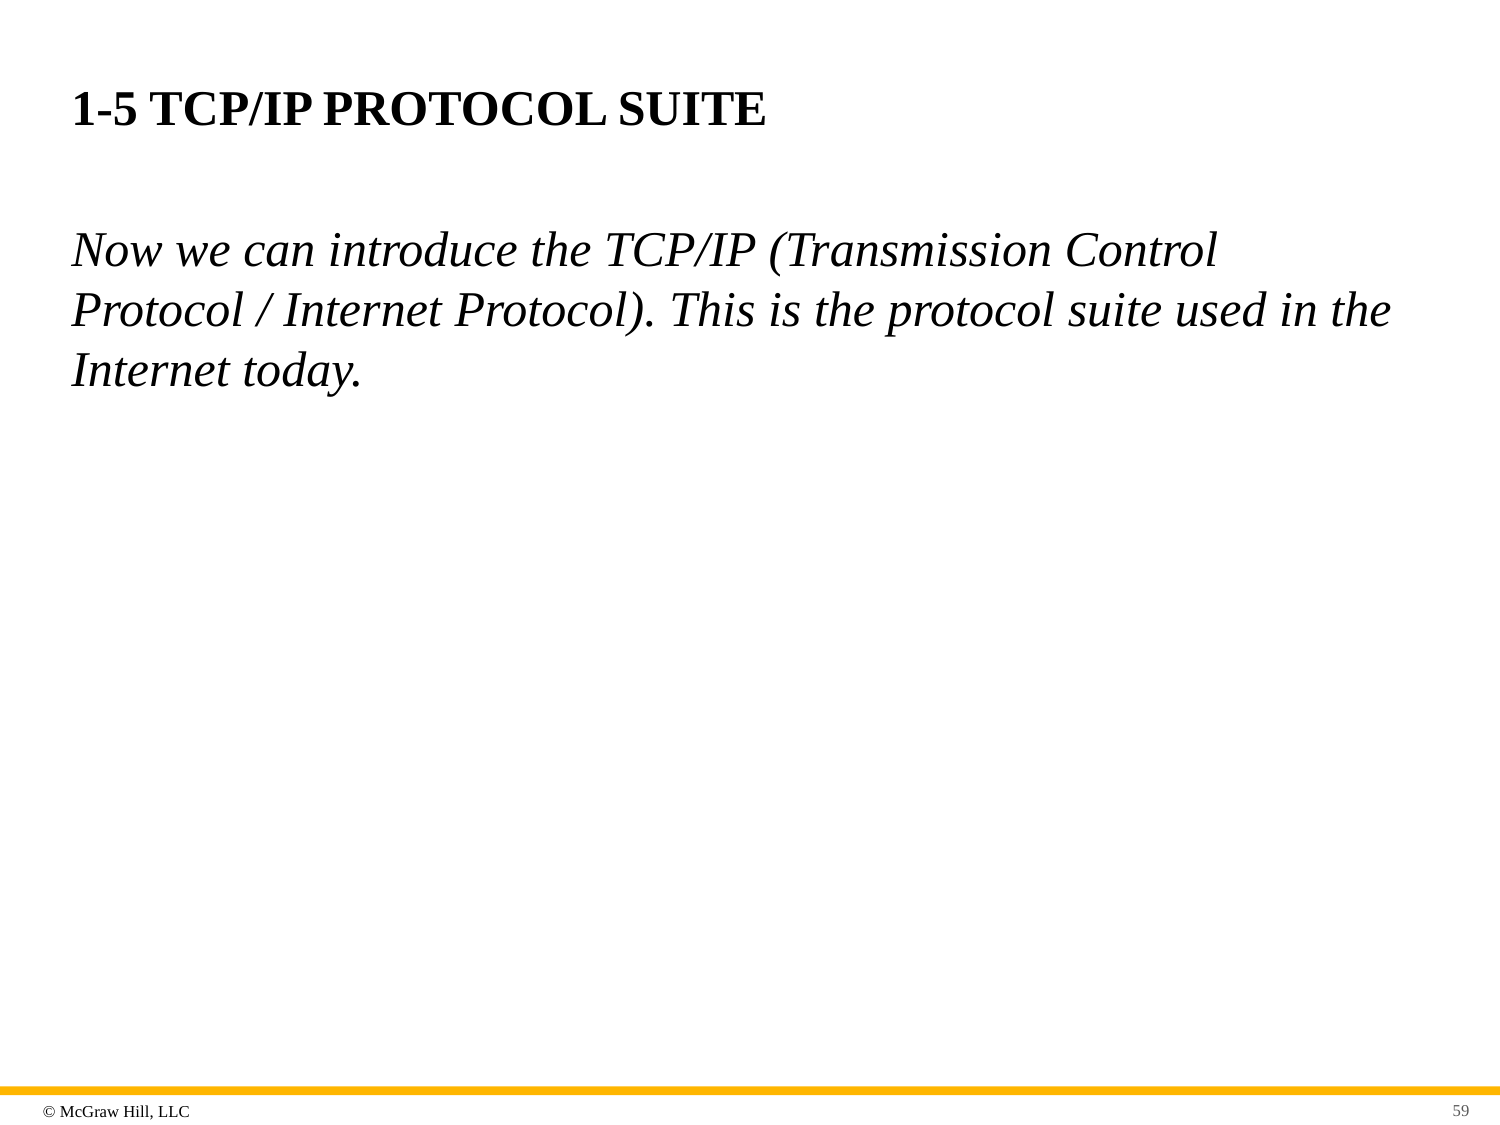

# 1-5 TCP/IP PROTOCOL SUITE
Now we can introduce the TCP/IP (Transmission Control Protocol / Internet Protocol). This is the protocol suite used in the Internet today.
59